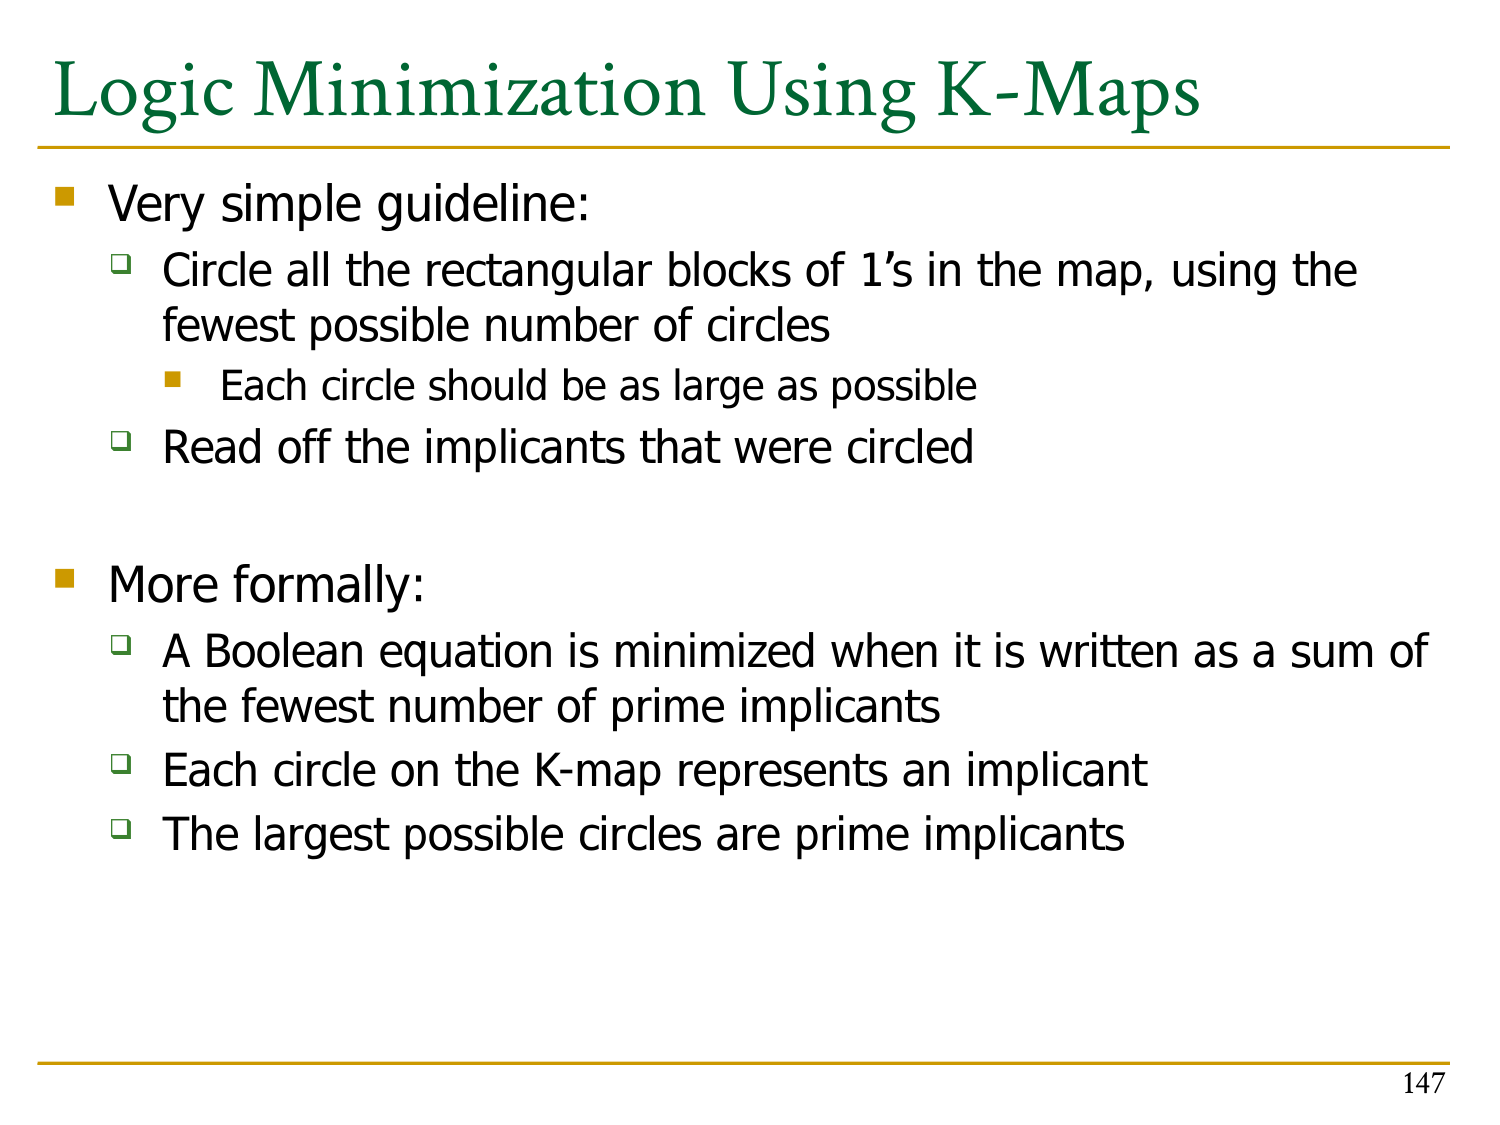

# Logic Minimization Using K-Maps
Very simple guideline:
Circle all the rectangular blocks of 1’s in the map, using the fewest possible number of circles
Each circle should be as large as possible
Read off the implicants that were circled

More formally:
A Boolean equation is minimized when it is written as a sum of the fewest number of prime implicants
Each circle on the K-map represents an implicant
The largest possible circles are prime implicants

147